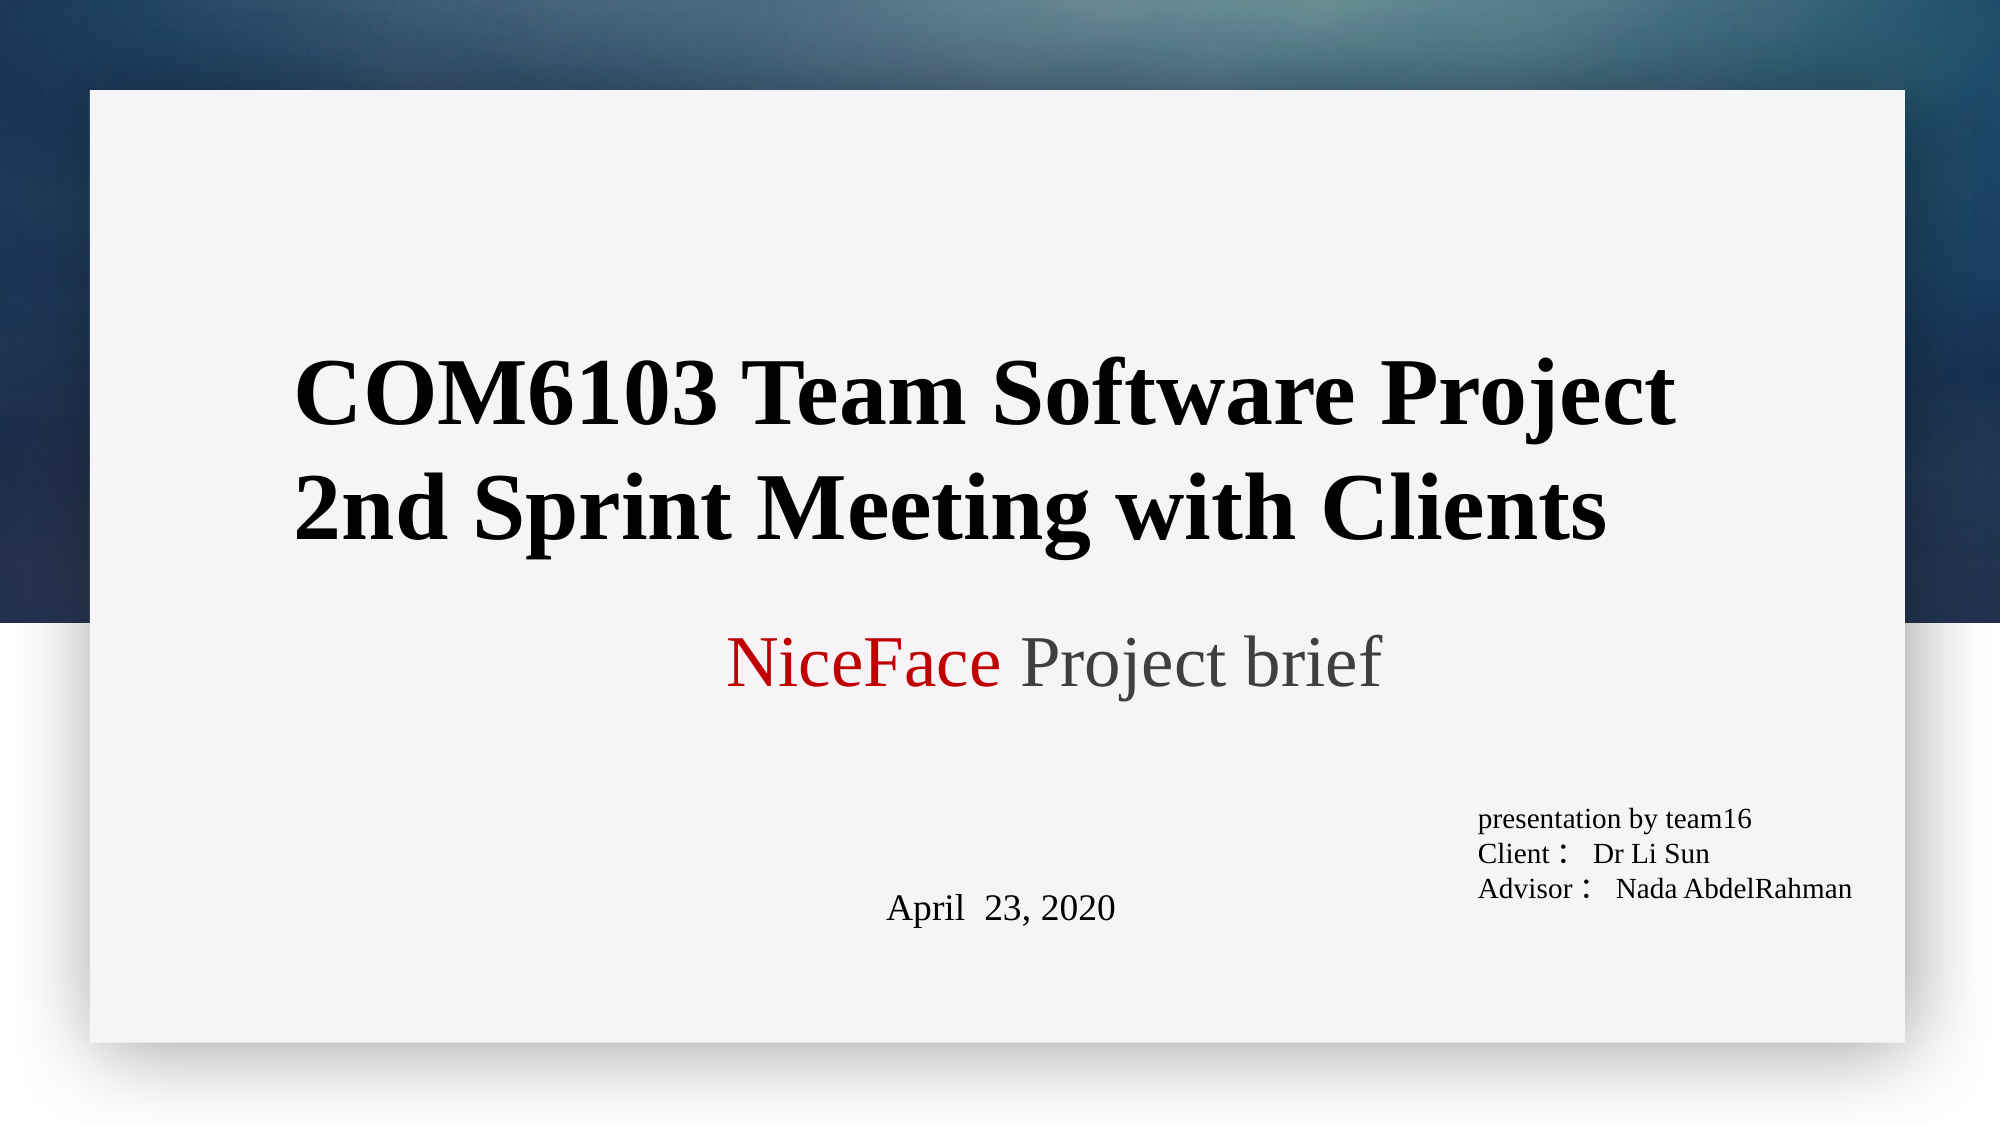

COM6103 Team Software Project
2nd Sprint Meeting with Clients
NiceFace Project brief
presentation by team16
Client：Dr Li Sun
Advisor：Nada AbdelRahman
 April  23, 2020